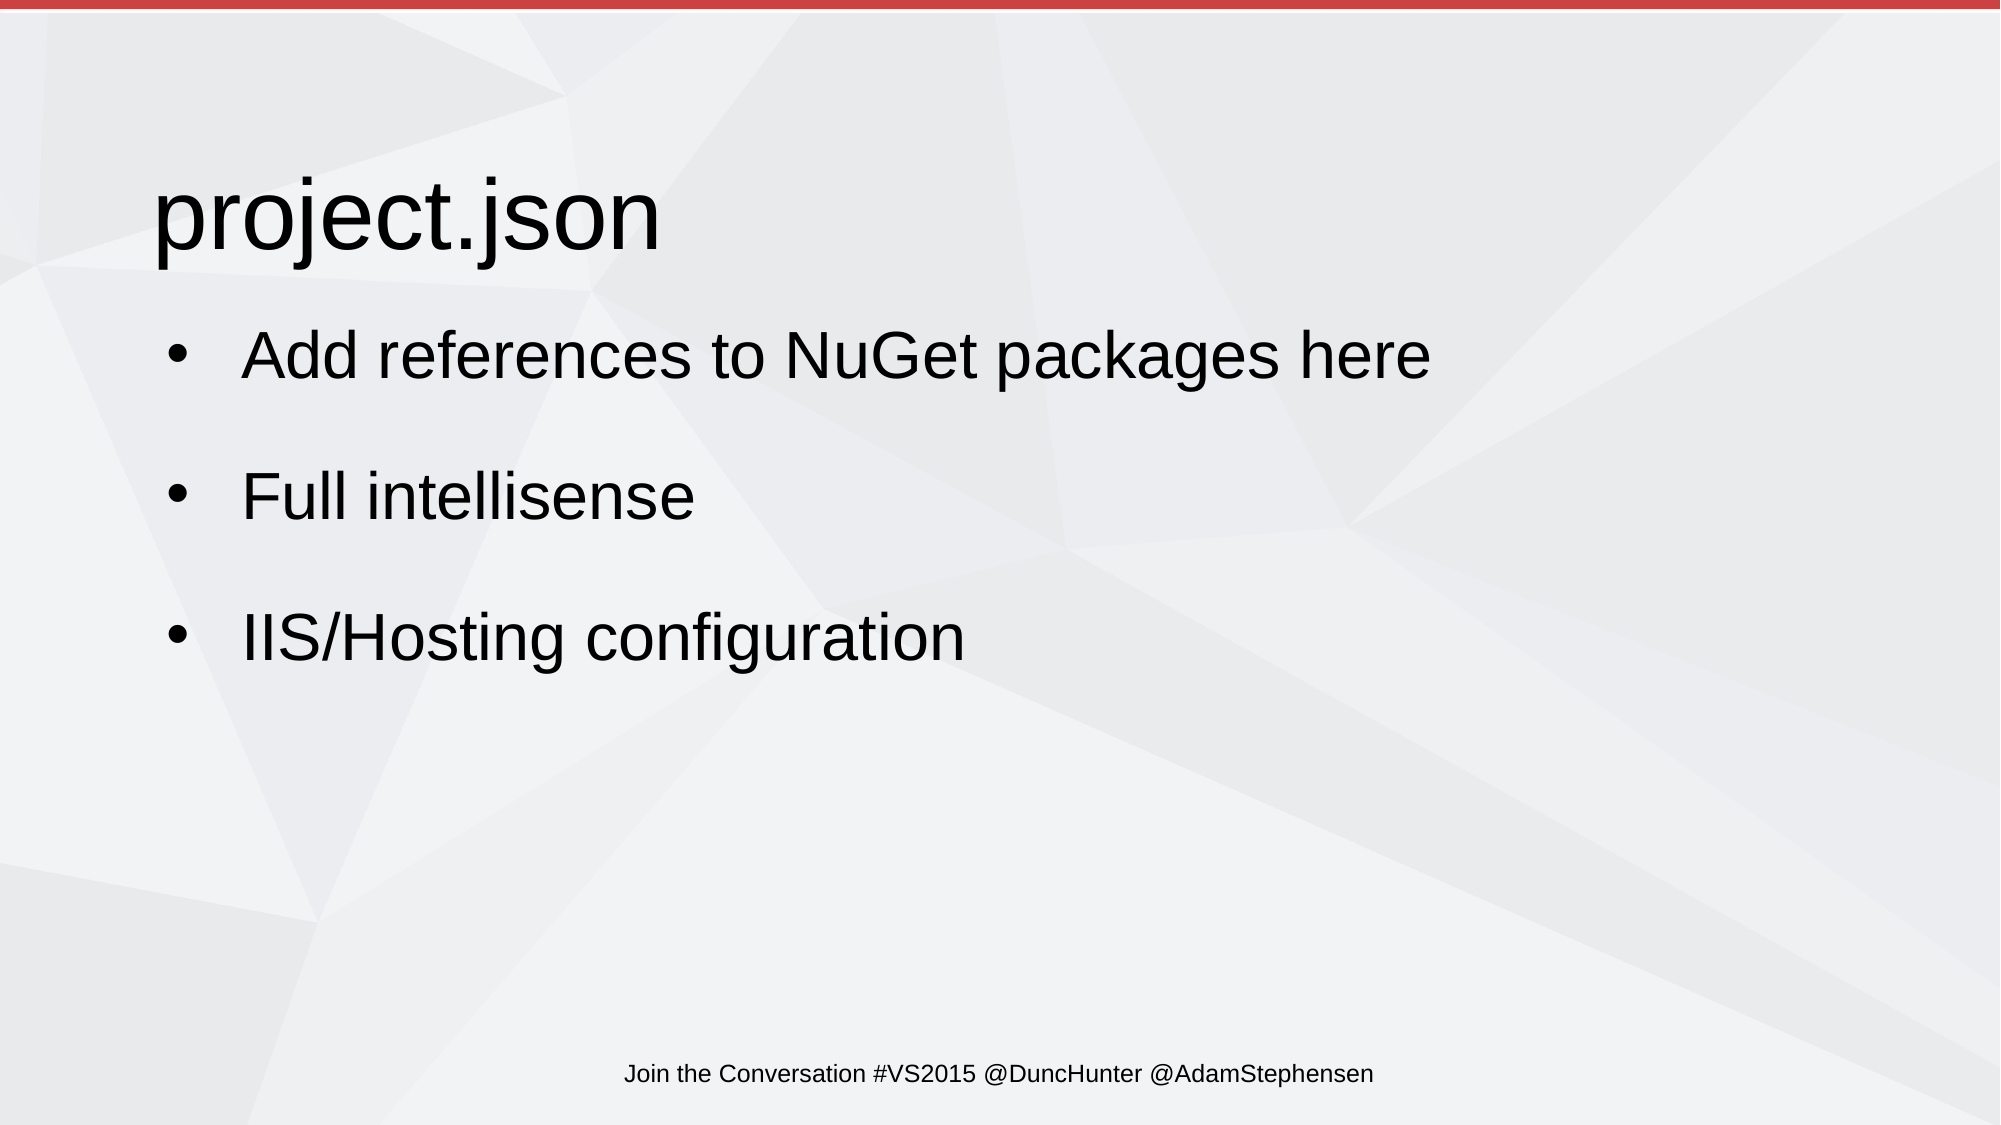

# project.json
Add references to NuGet packages here
Full intellisense
IIS/Hosting configuration
Join the Conversation #VS2015 @DuncHunter @AdamStephensen